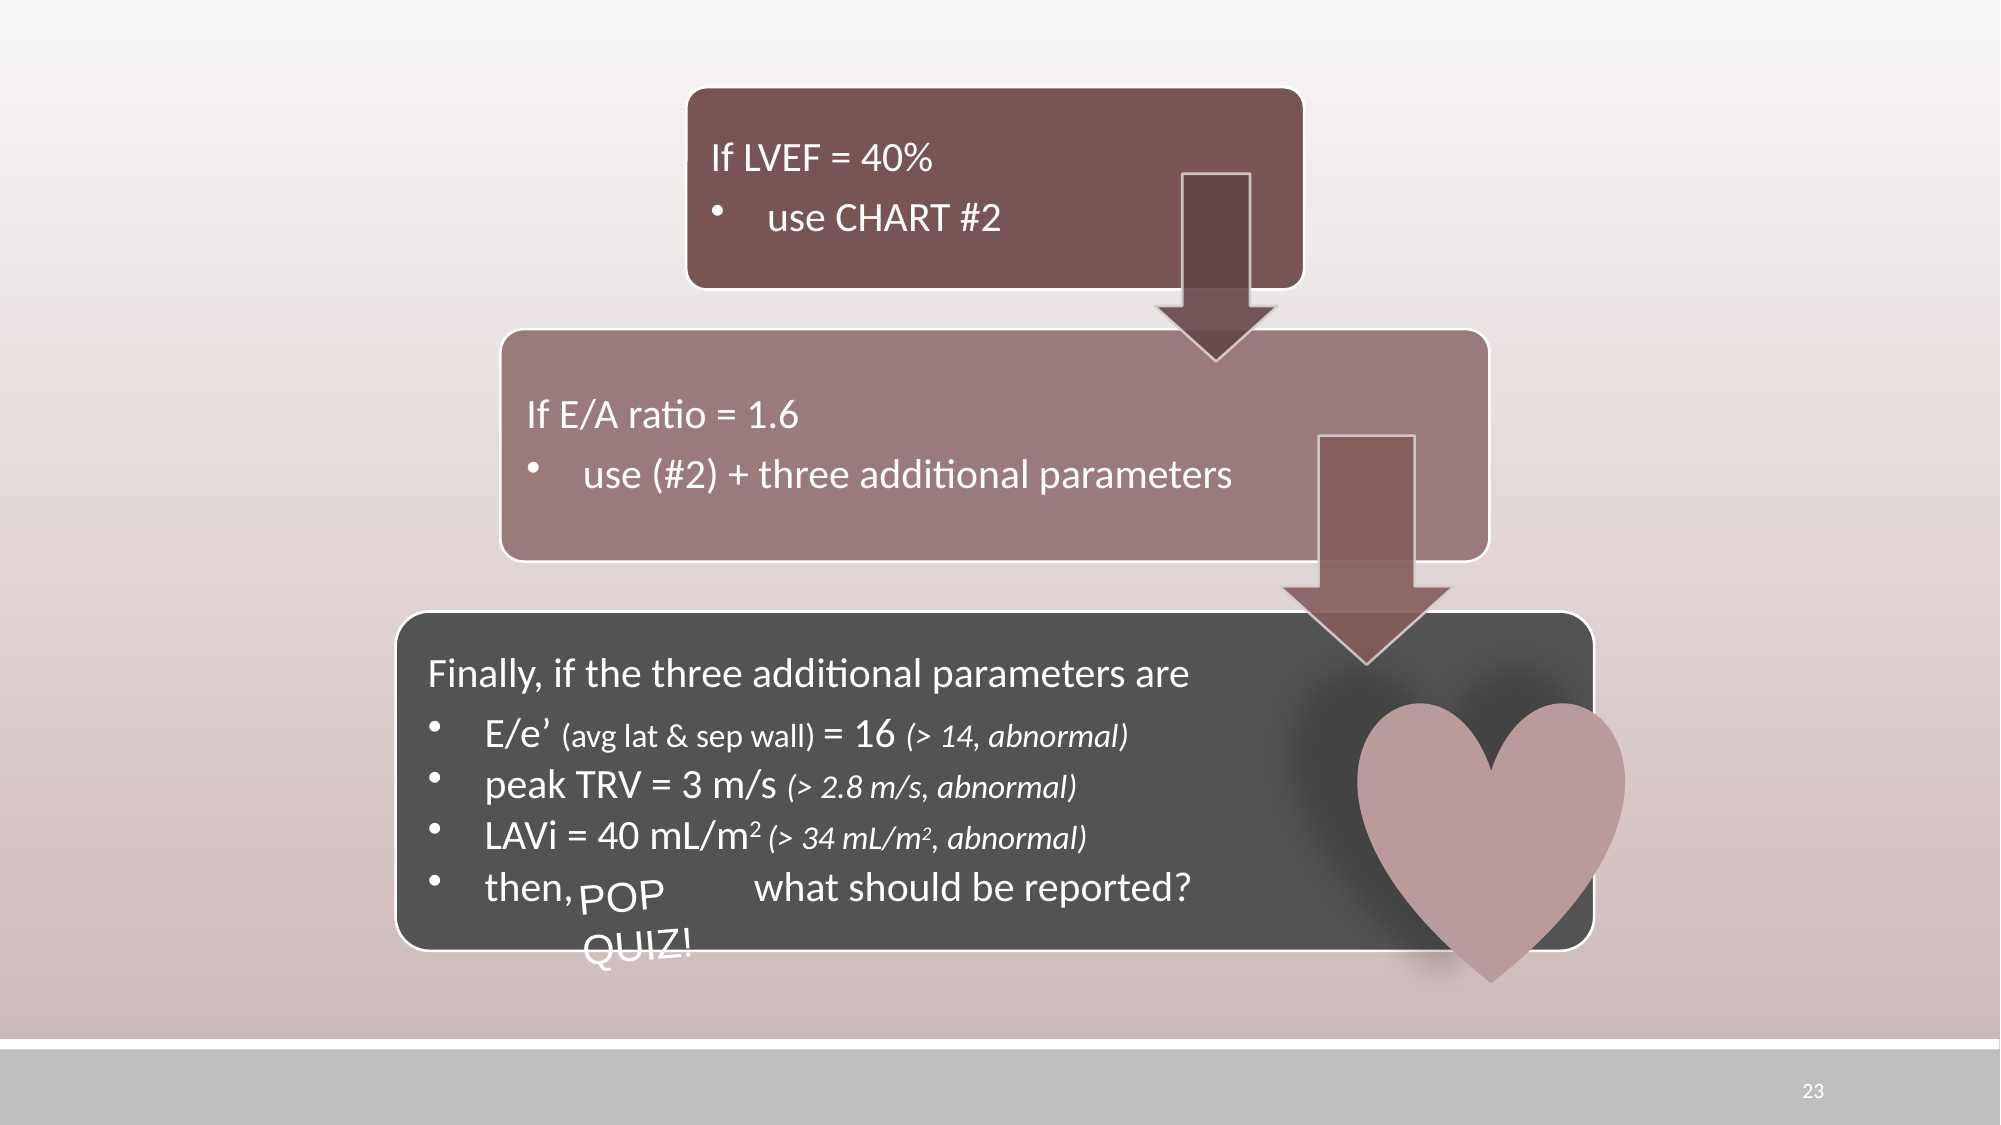

If LVEF = 40%
  use CHART #2
If E/A ratio = 1.6
  use (#2) + three additional parameters
Finally, if the three additional parameters are
  E/e’ (avg lat & sep wall) = 16 (> 14, abnormal)
  peak TRV = 3 m/s (> 2.8 m/s, abnormal)
  LAVi = 40 mL/m2 (> 34 mL/m2, abnormal)
  then,                   what should be reported?

POP QUIZ!
23